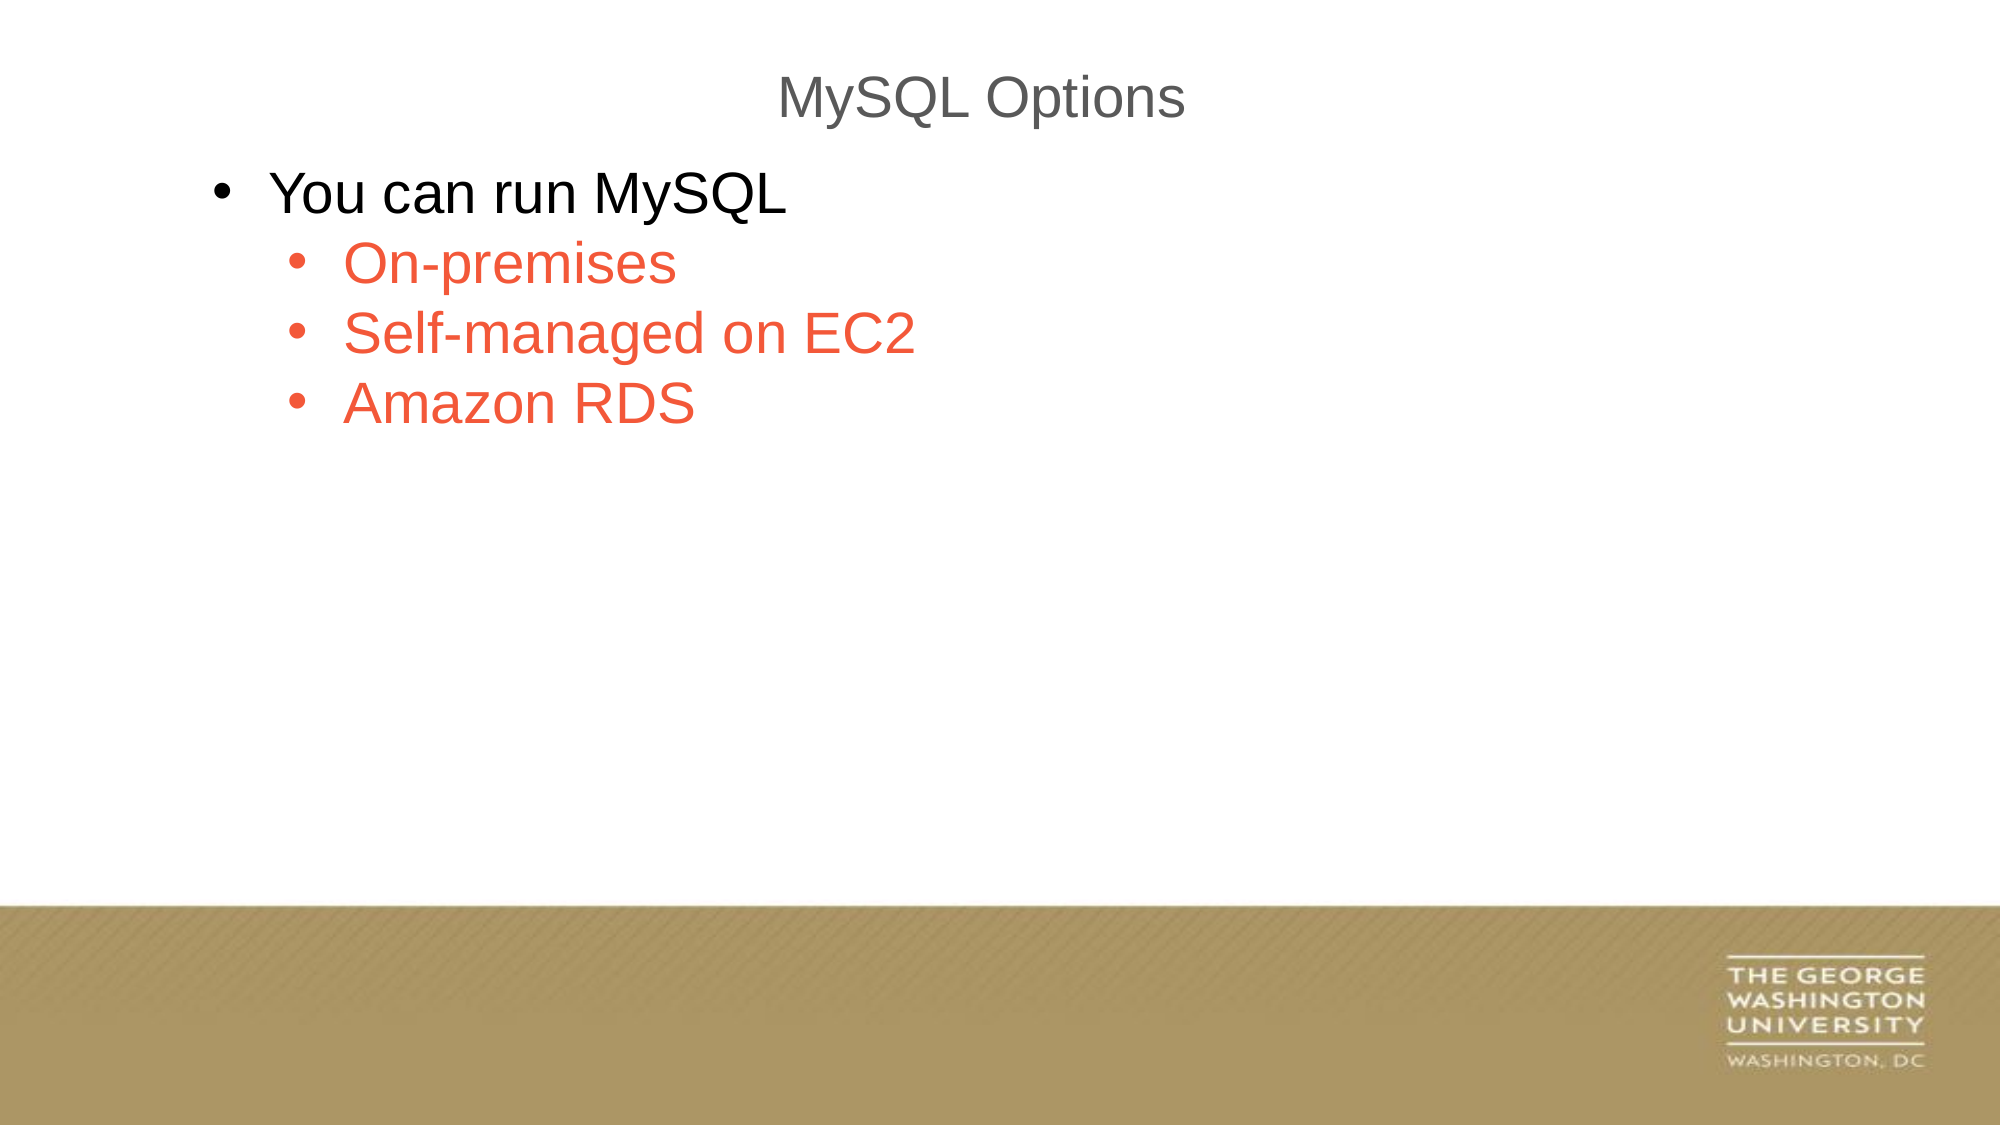

MySQL Options
You can run MySQL
On-premises
Self-managed on EC2
Amazon RDS